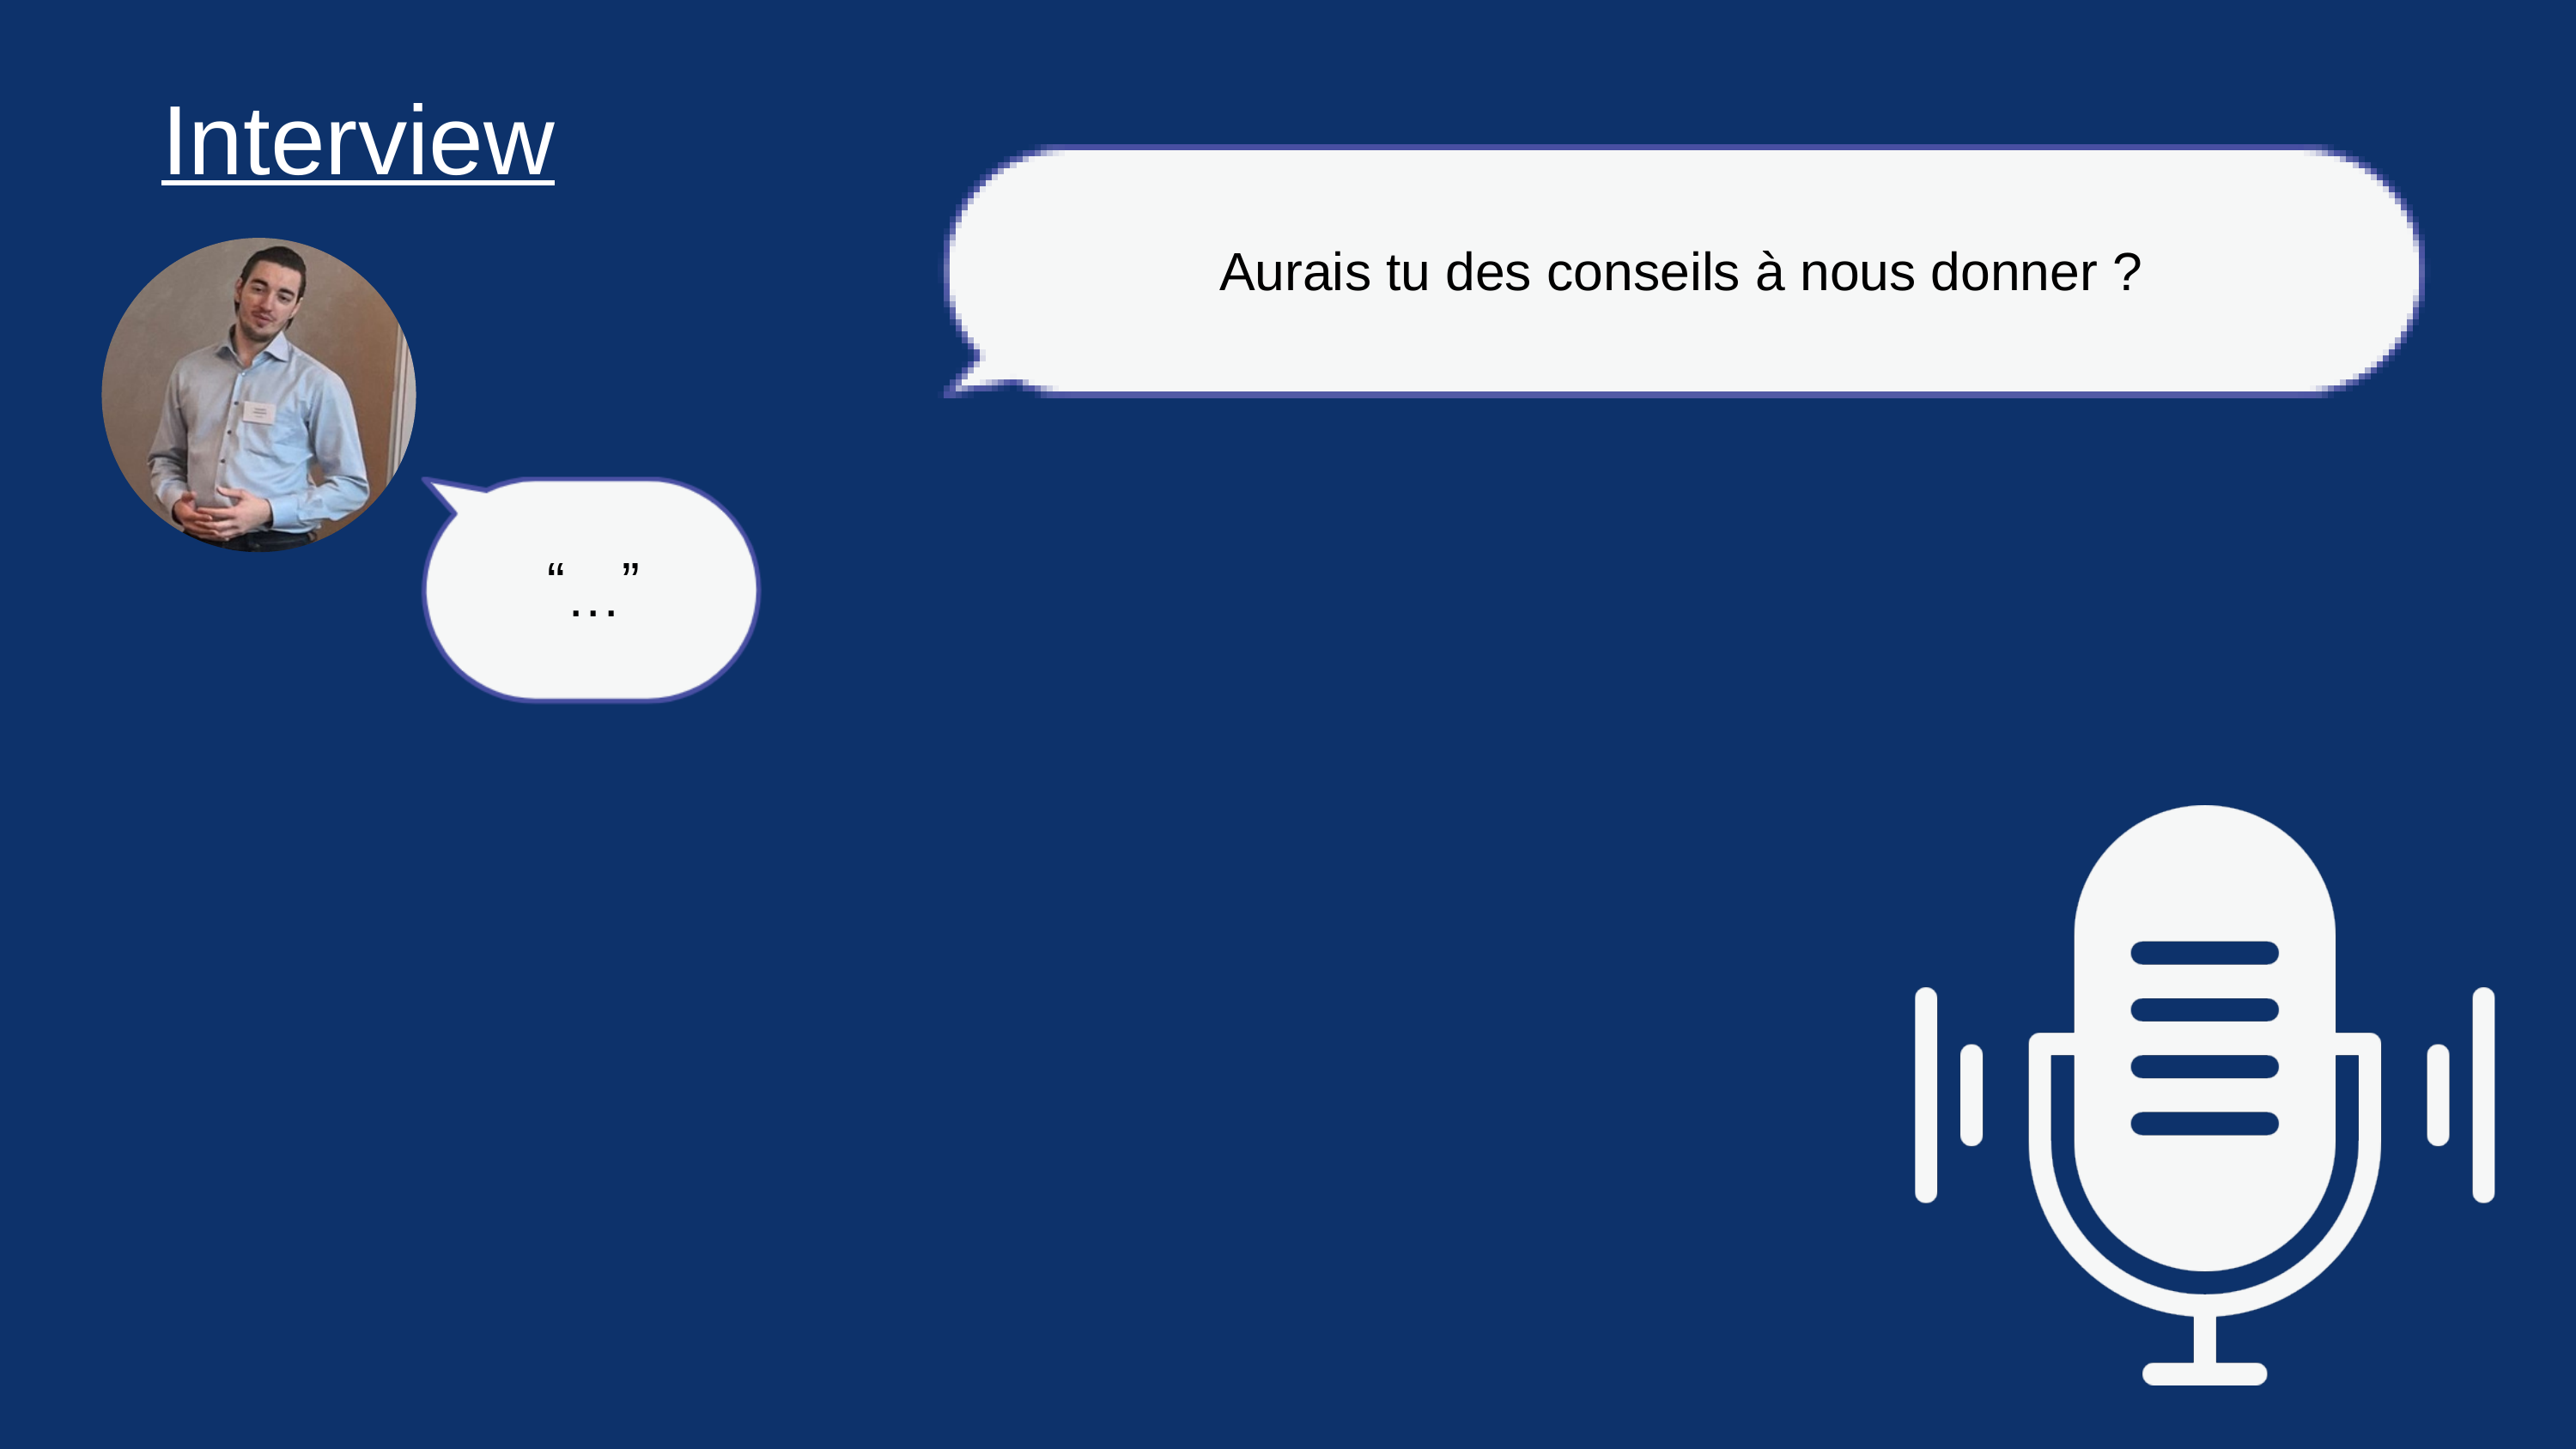

Interview

“  ”
...

Aurais tu des conseils à nous donner ?